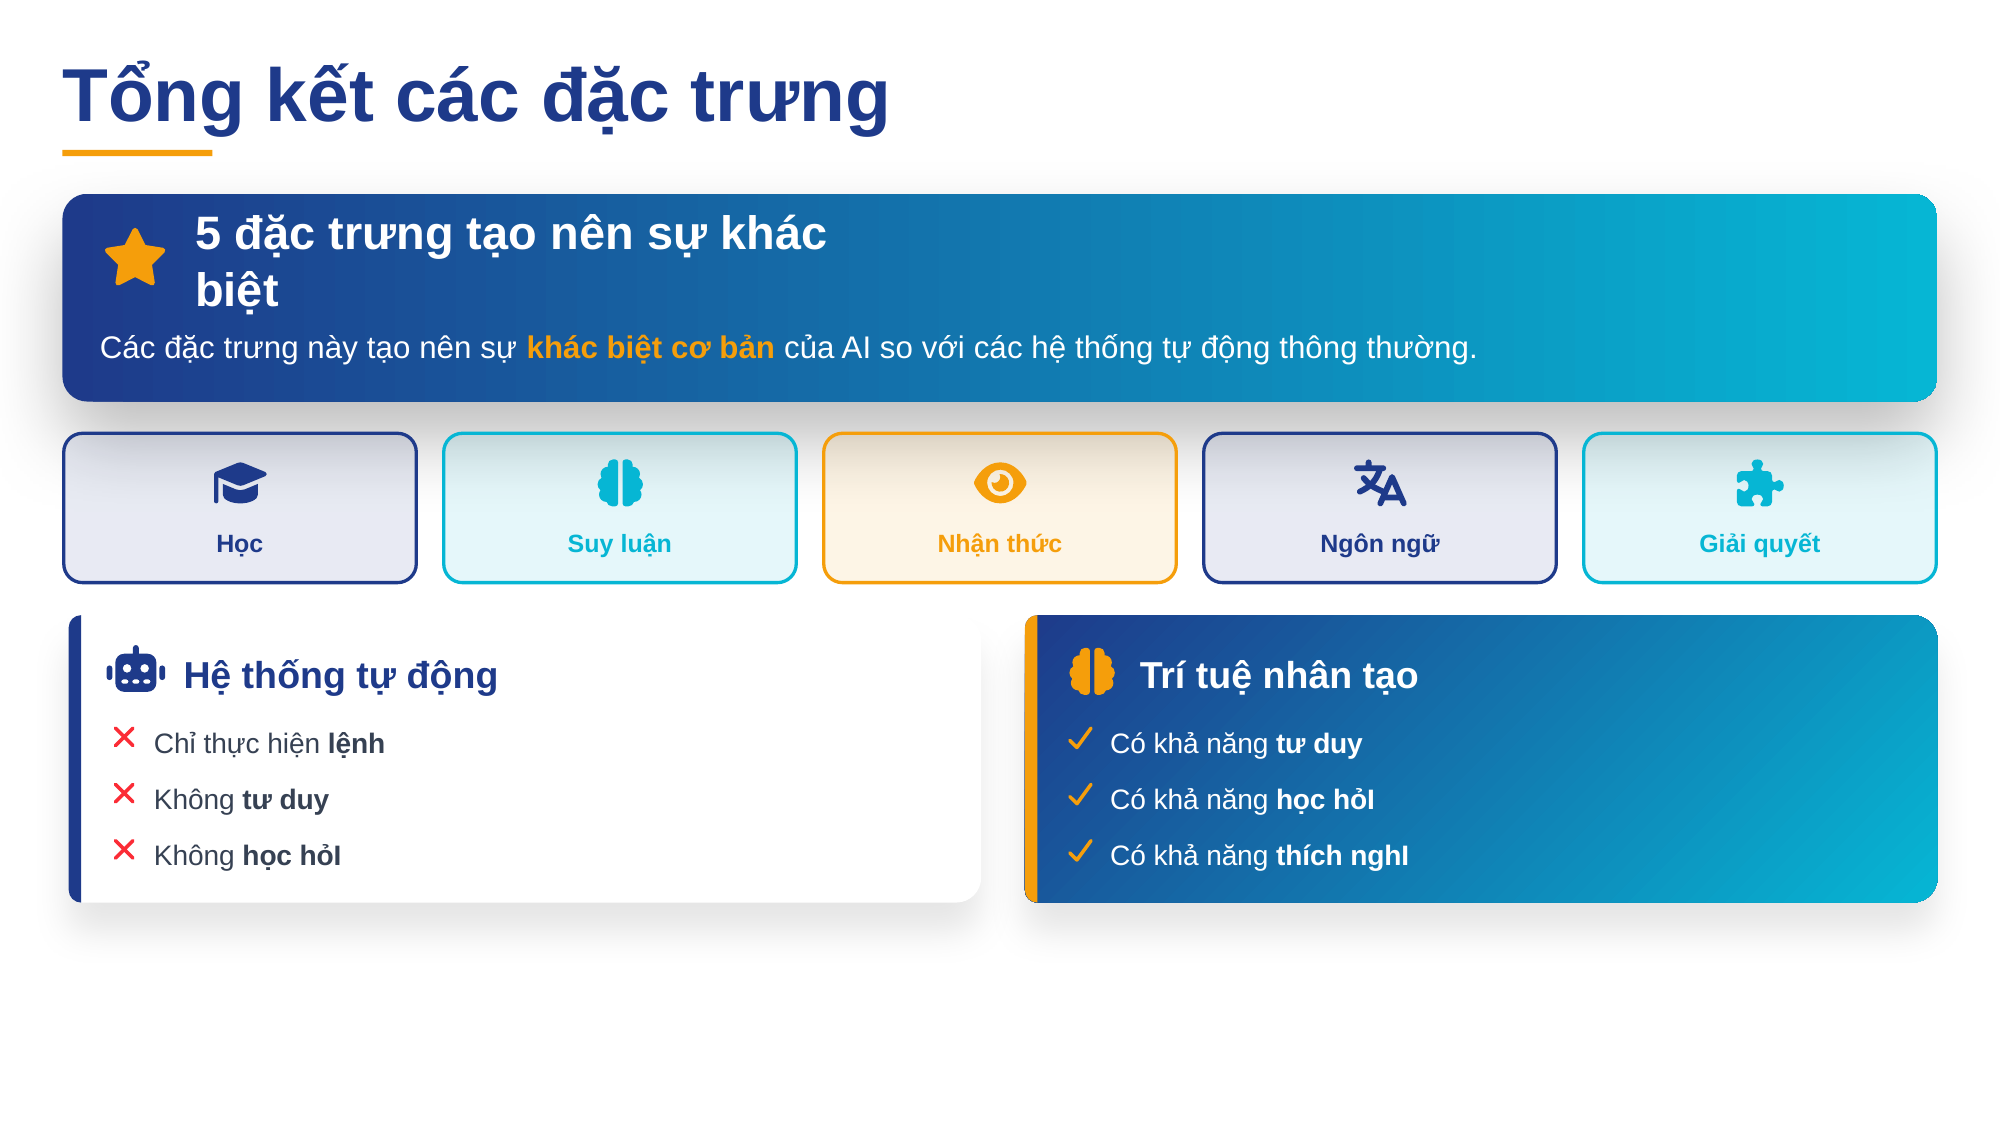

Tổng kết các đặc trưng

5 đặc trưng tạo nên sự khác biệt
Các đặc trưng này tạo nên sự khác biệt cơ bản của AI so với các hệ thống tự động thông thường.

Học
Suy luận
Nhận thức
Ngôn ngữ
Giải quyết

Hệ thống tự động
Trí tuệ nhân tạo

Chỉ thực hiện lệnh
Có khả năng tư duy

Không tư duy
Có khả năng học hỏI

Không học hỏI
Có khả năng thích nghI